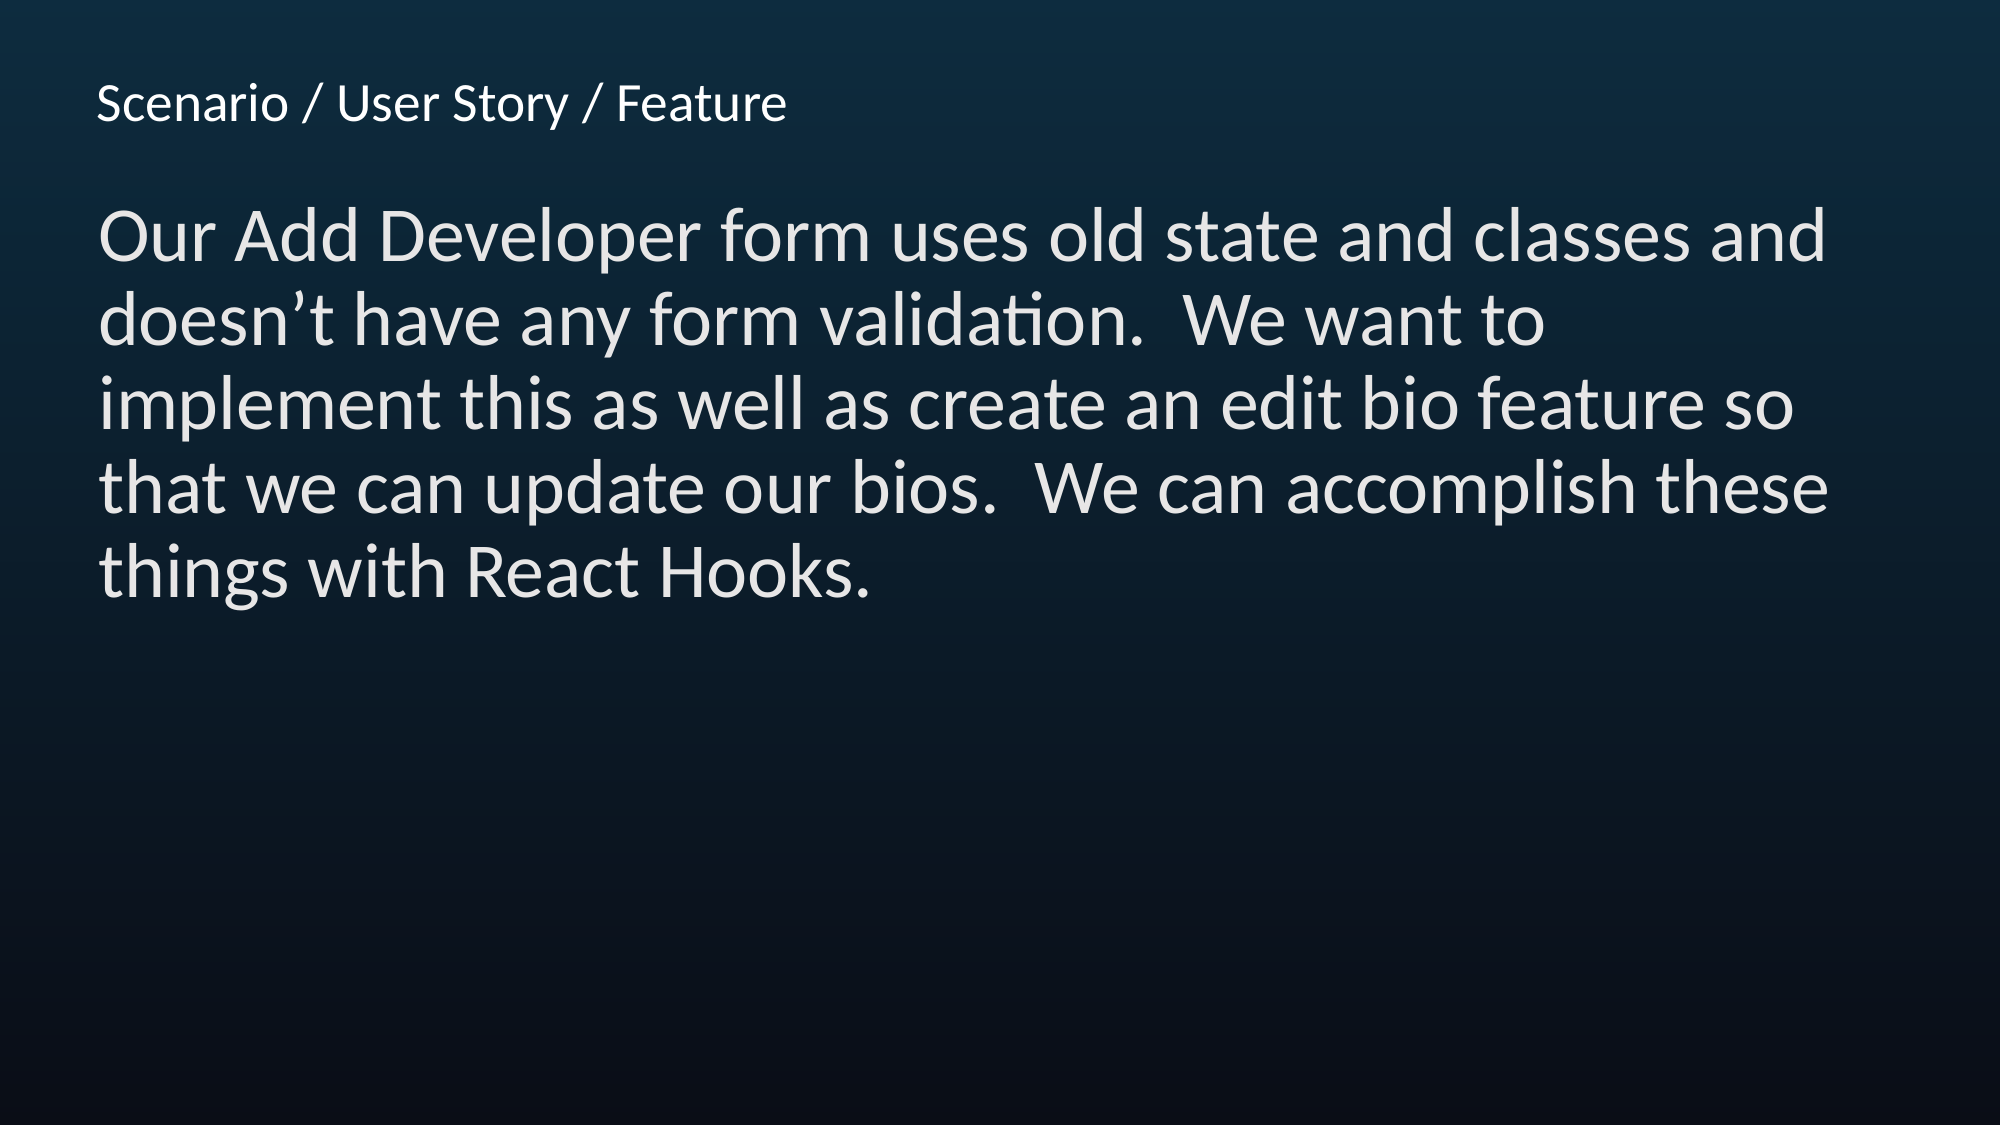

# Scenario / User Story / Feature
Our Add Developer form uses old state and classes and doesn’t have any form validation.  We want to implement this as well as create an edit bio feature so that we can update our bios.  We can accomplish these things with React Hooks.